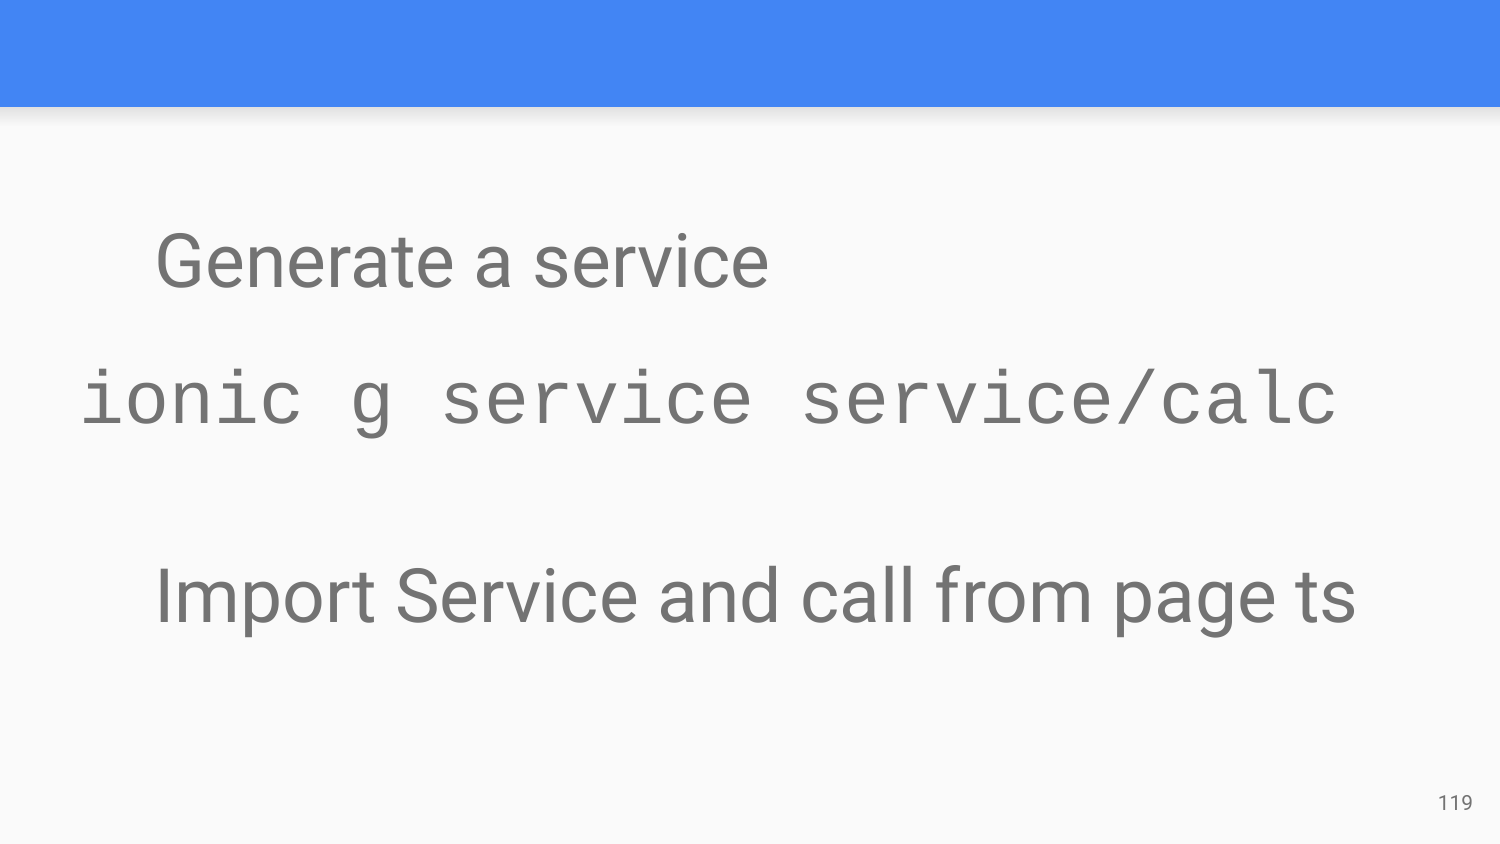

Generate a service
ionic g service service/calc

Import Service and call from page ts
119